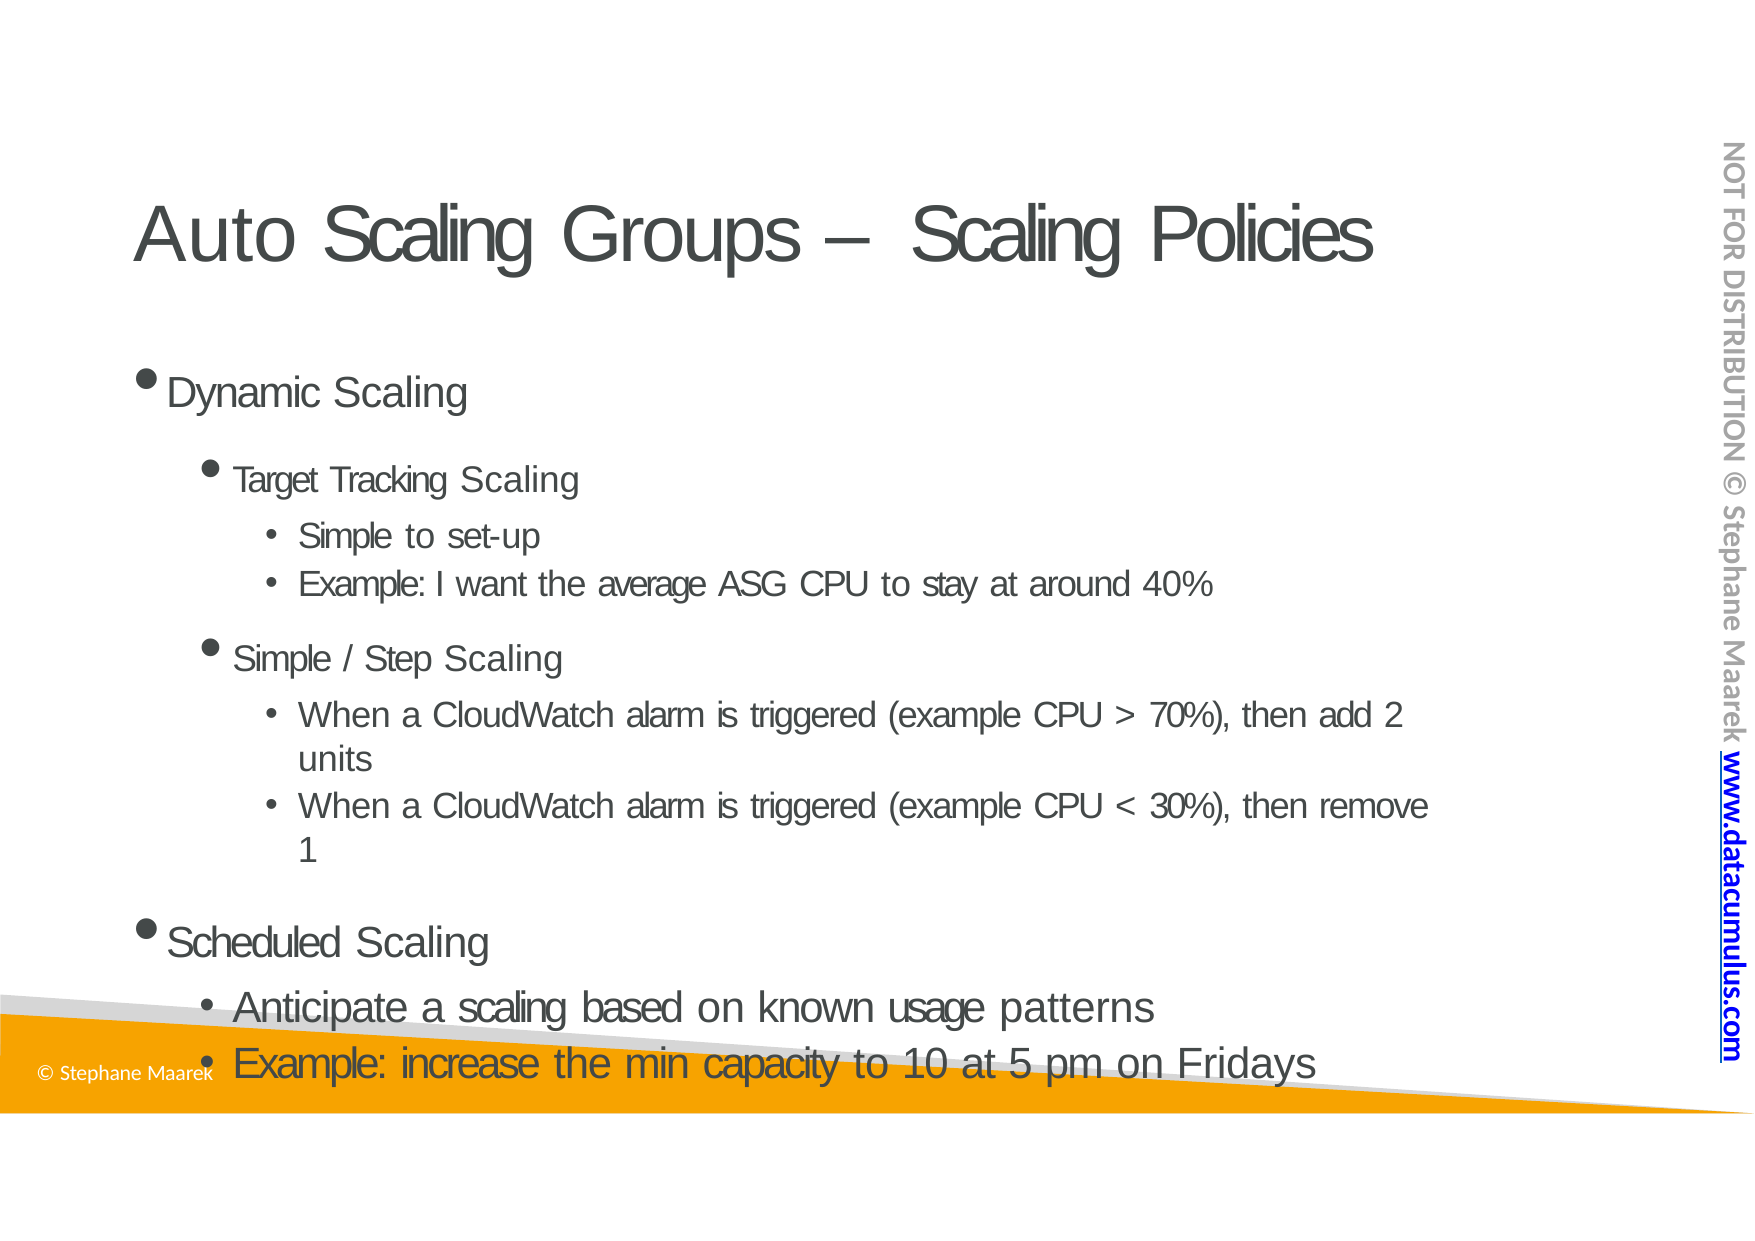

NOT FOR DISTRIBUTION © Stephane Maarek www.datacumulus.com
# Auto Scaling Groups – Scaling Policies
Dynamic Scaling
Target Tracking Scaling
Simple to set-up
Example: I want the average ASG CPU to stay at around 40%
Simple / Step Scaling
When a CloudWatch alarm is triggered (example CPU > 70%), then add 2 units
When a CloudWatch alarm is triggered (example CPU < 30%), then remove 1
Scheduled Scaling
Anticipate a scaling based on known usage patterns
Example: increase the min capacity to 10 at 5 pm on Fridays
© Stephane Maarek